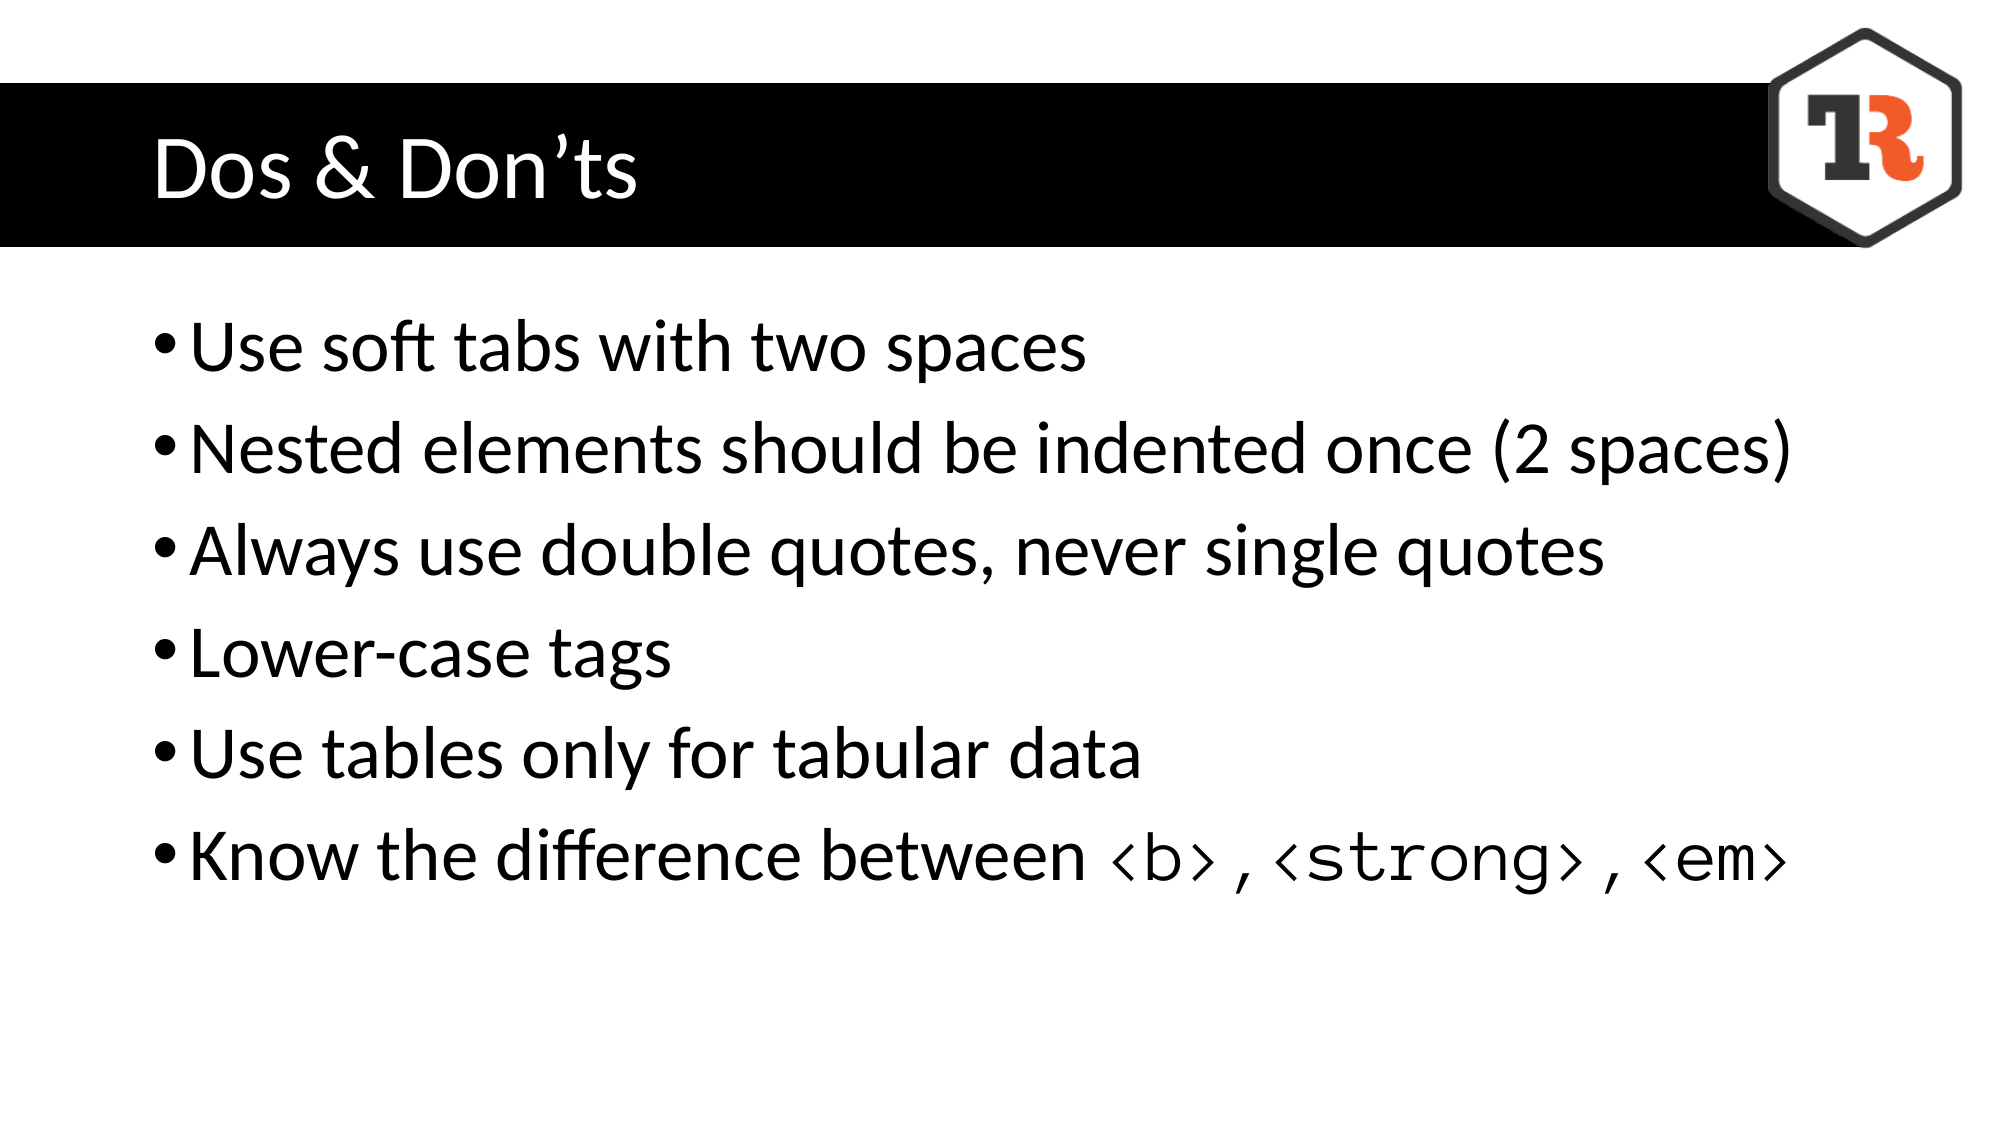

# Dos & Don’ts
Use soft tabs with two spaces
Nested elements should be indented once (2 spaces)
Always use double quotes, never single quotes
Lower-case tags
Use tables only for tabular data
Know the difference between <b>,<strong>,<em>